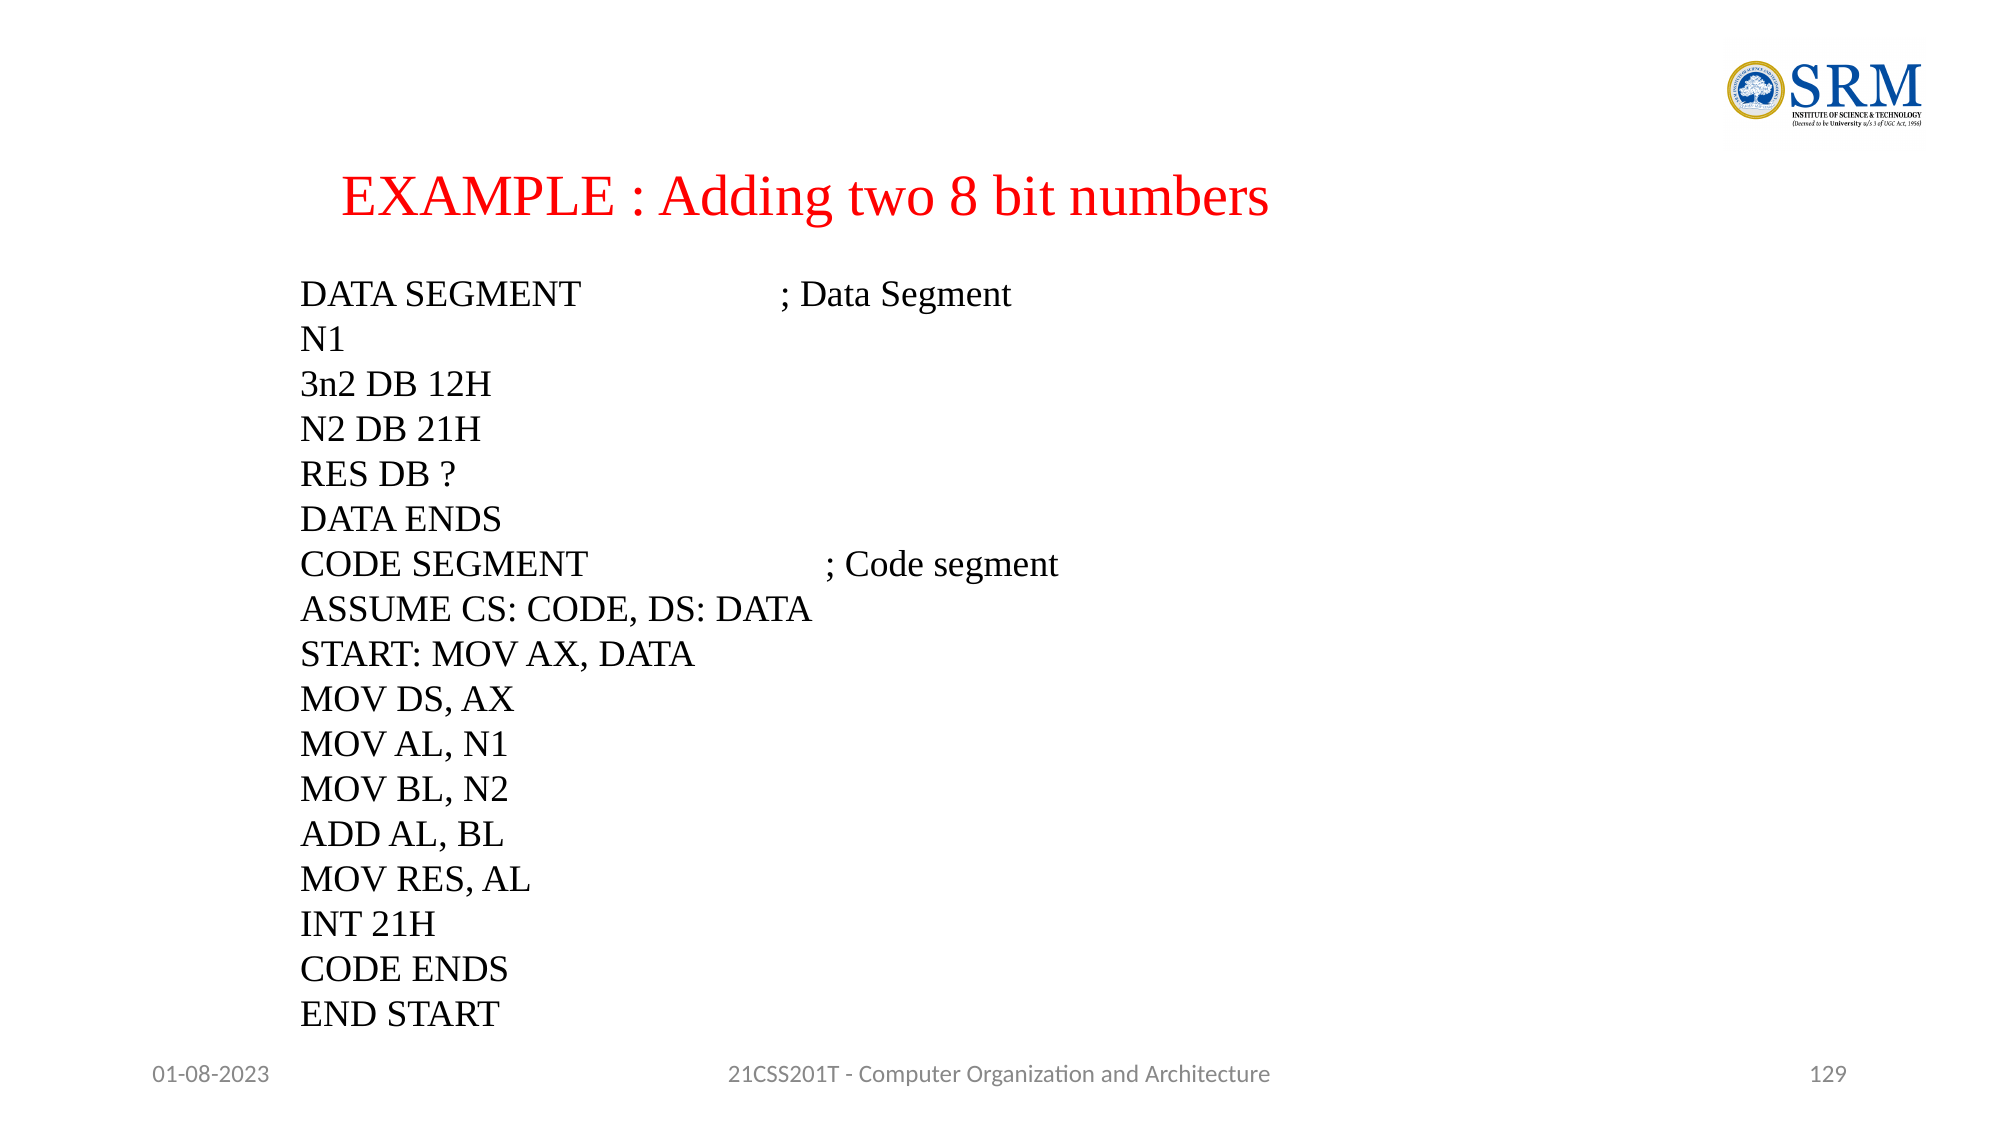

EXAMPLE : Adding two 8 bit numbers
DATA SEGMENT                     ; Data Segment
N1
3n2 DB 12H
N2 DB 21H
RES DB ?
DATA ENDS
CODE SEGMENT                         ; Code segment
ASSUME CS: CODE, DS: DATA
START: MOV AX, DATA
MOV DS, AX
MOV AL, N1
MOV BL, N2
ADD AL, BL
MOV RES, AL
INT 21H
CODE ENDS
END START
01-08-2023
21CSS201T - Computer Organization and Architecture
129